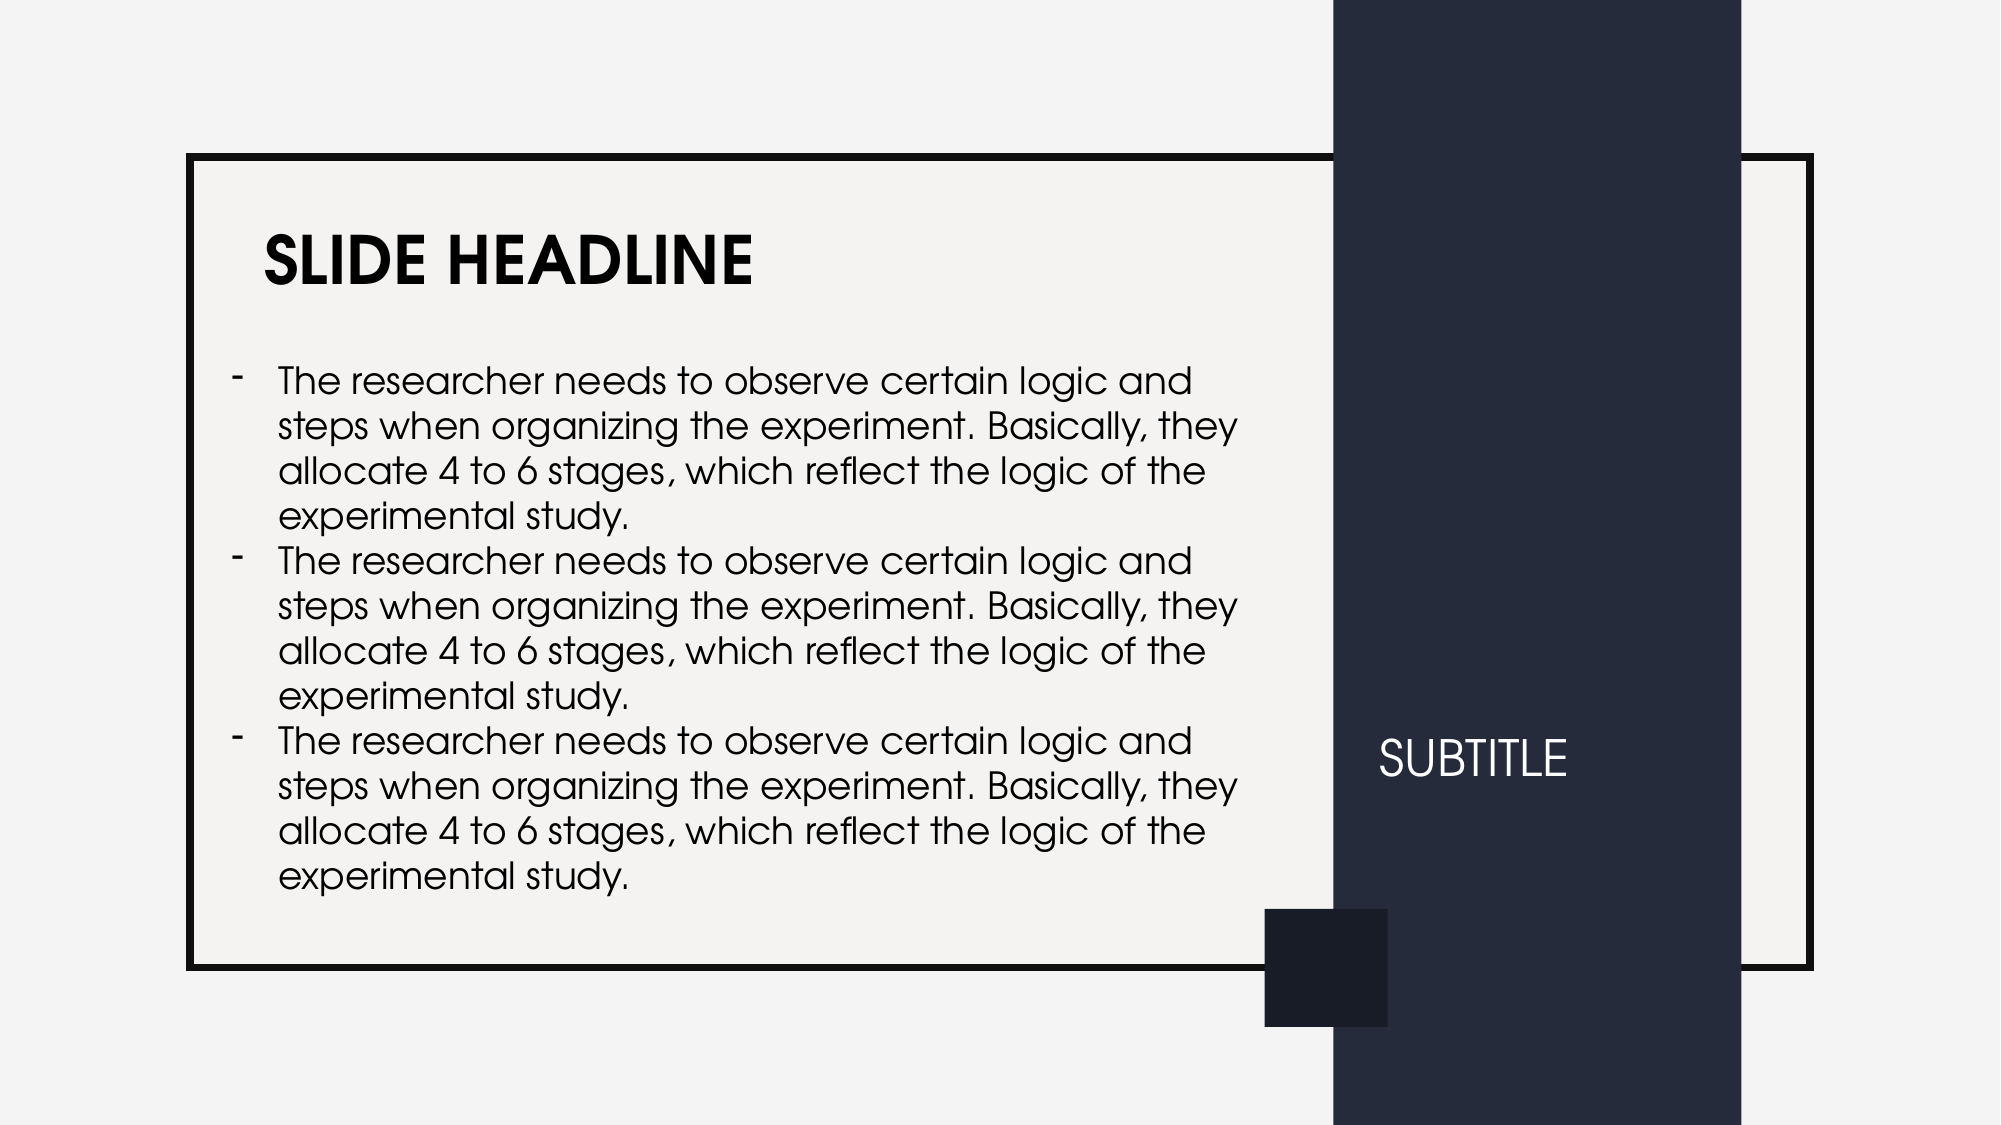

SLIDE HEADLINE
The researcher needs to observe certain logic and steps when organizing the experiment. Basically, they allocate 4 to 6 stages, which reflect the logic of the experimental study.
The researcher needs to observe certain logic and steps when organizing the experiment. Basically, they allocate 4 to 6 stages, which reflect the logic of the experimental study.
The researcher needs to observe certain logic and steps when organizing the experiment. Basically, they allocate 4 to 6 stages, which reflect the logic of the experimental study.

SUBTITLE